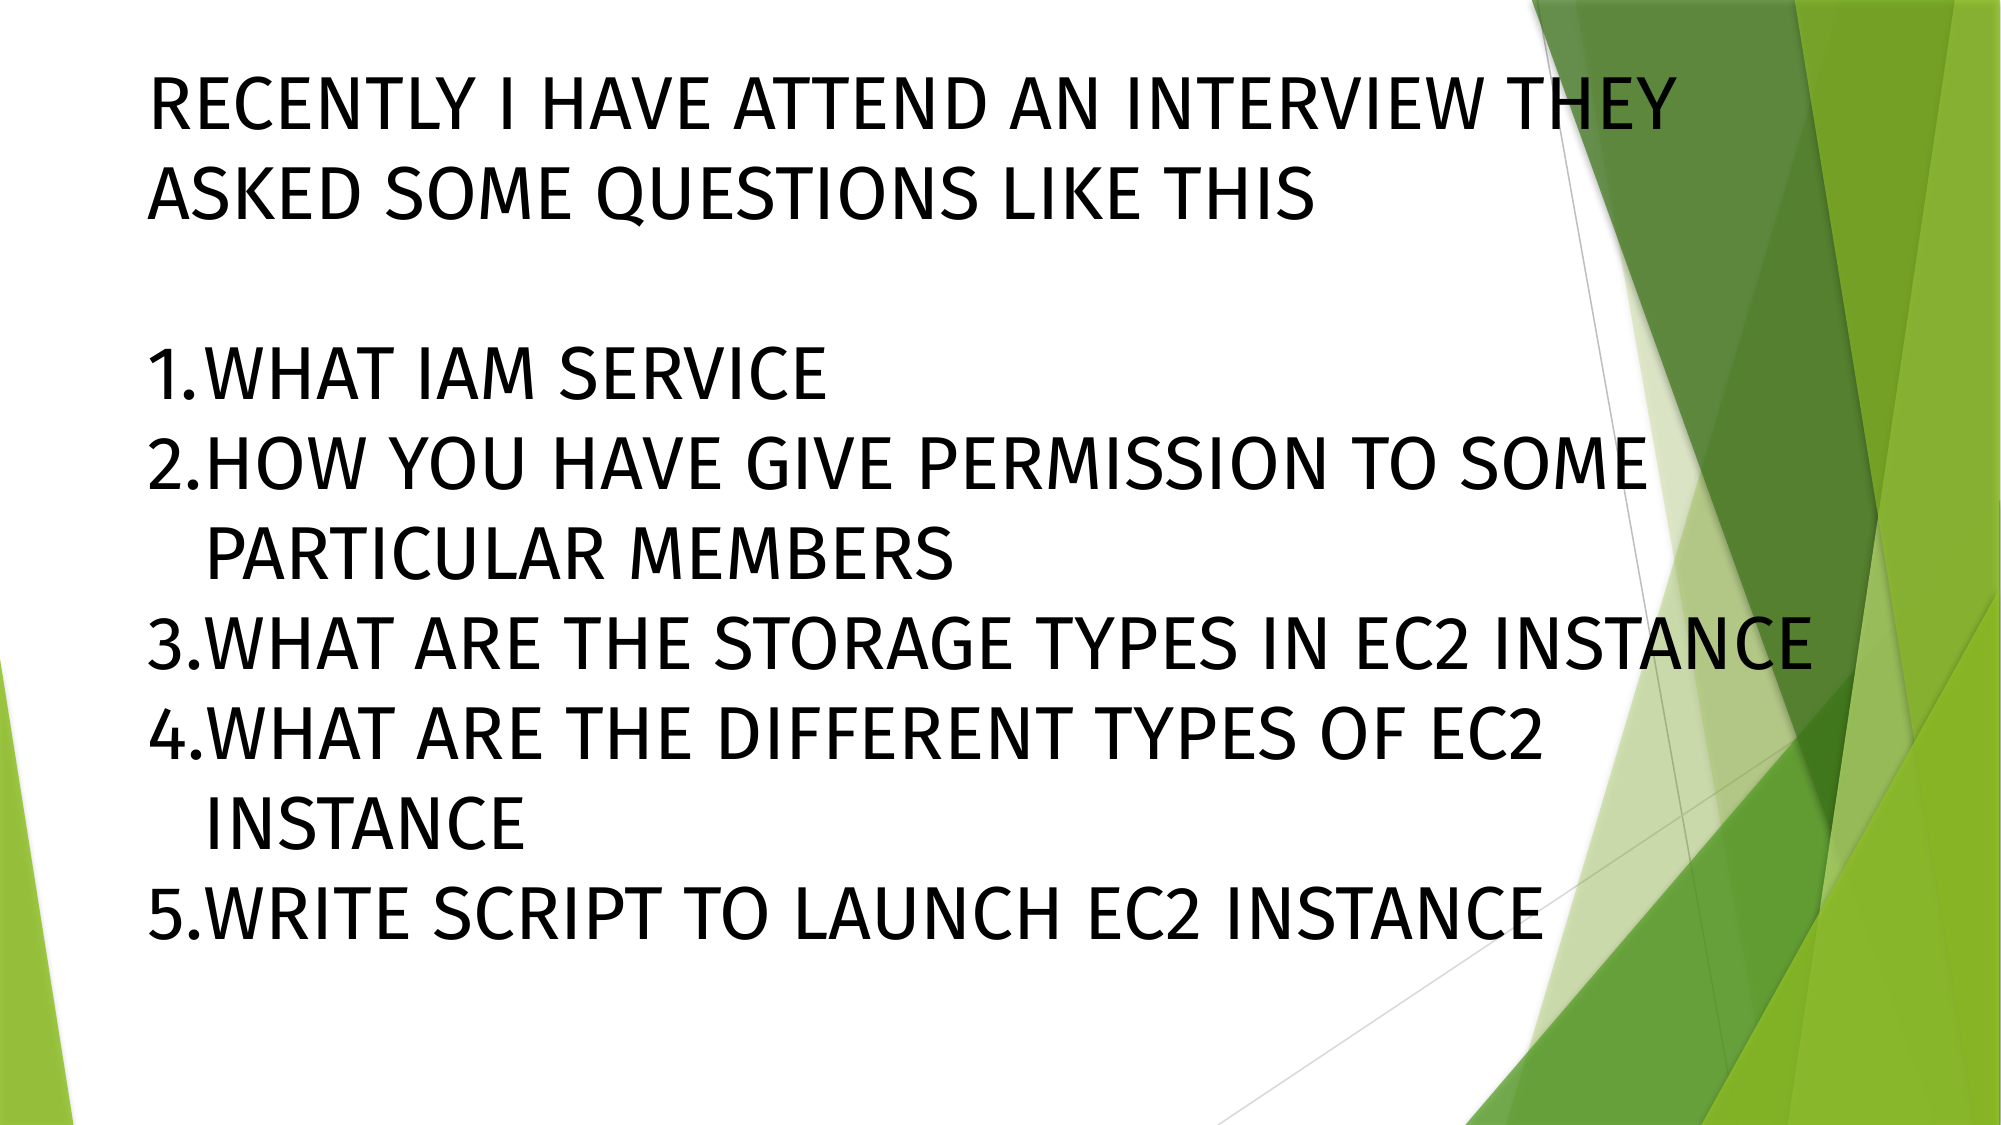

RECENTLY I HAVE ATTEND AN INTERVIEW THEY ASKED SOME QUESTIONS LIKE THIS

WHAT IAM SERVICE
HOW YOU HAVE GIVE PERMISSION TO SOME PARTICULAR MEMBERS
WHAT ARE THE STORAGE TYPES IN EC2 INSTANCE
WHAT ARE THE DIFFERENT TYPES OF EC2 INSTANCE
WRITE SCRIPT TO LAUNCH EC2 INSTANCE